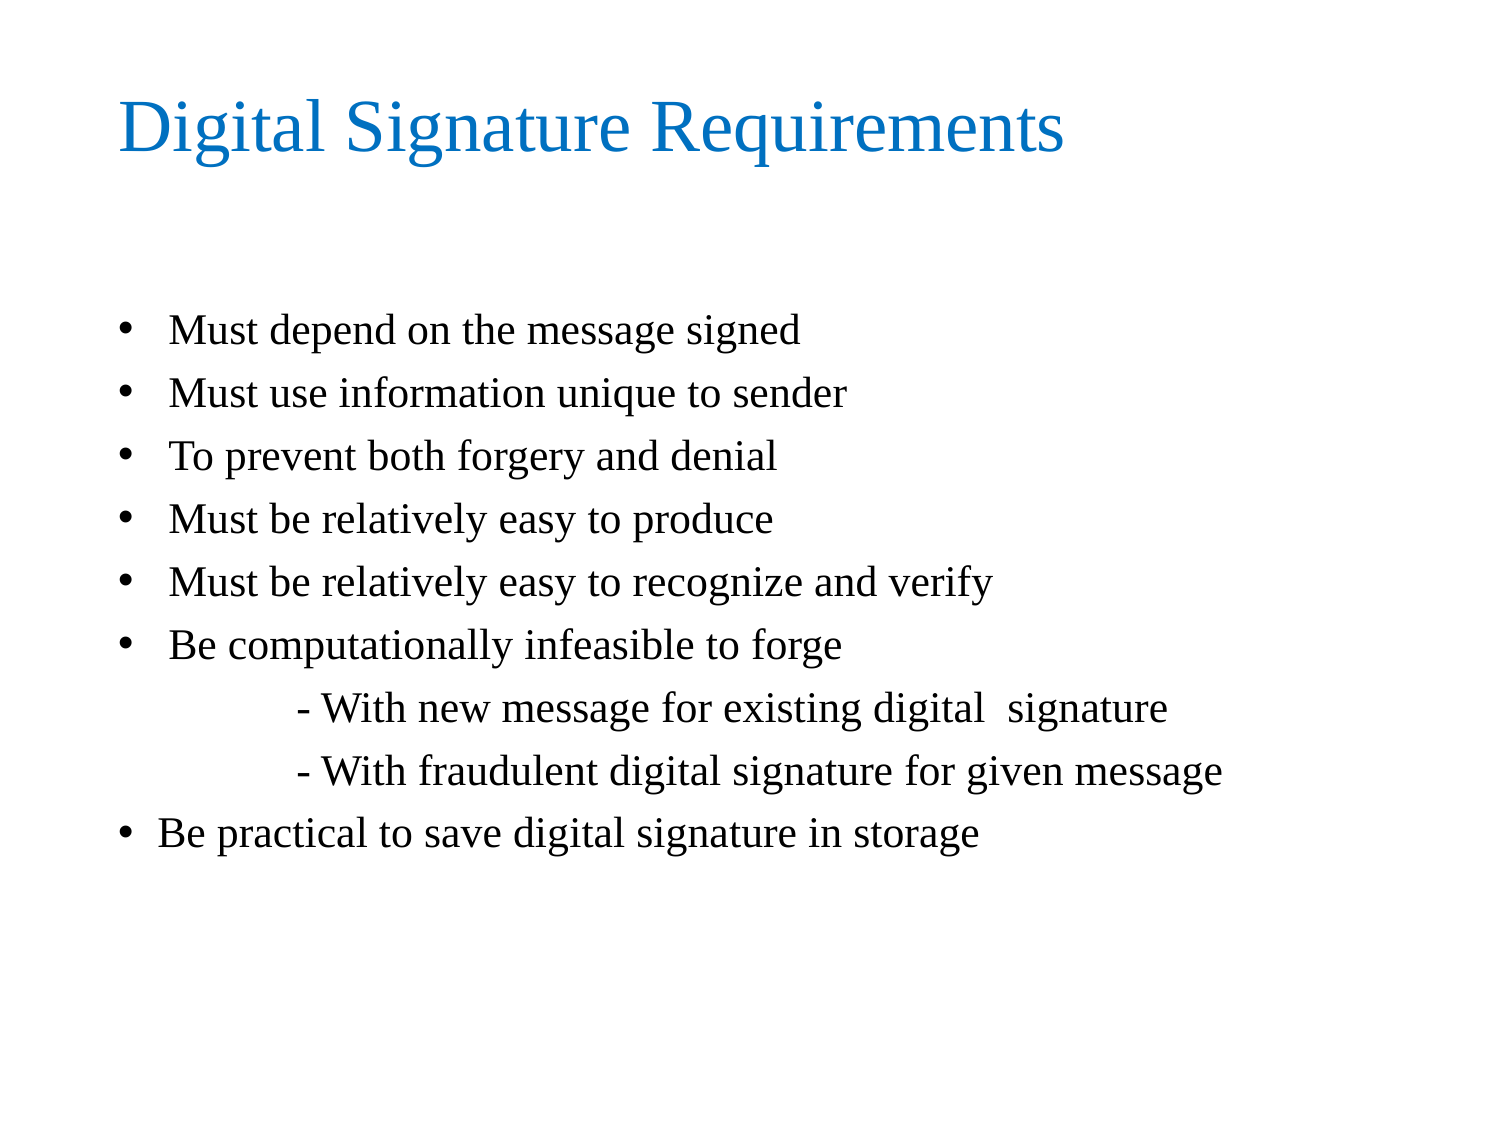

# Digital Signature Requirements
  Must depend on the message signed
  Must use information unique to sender
  To prevent both forgery and denial
  Must be relatively easy to produce
  Must be relatively easy to recognize and verify
  Be computationally infeasible to forge
		- With new message for existing digital  signature
		- With fraudulent digital signature for given message
 Be practical to save digital signature in storage